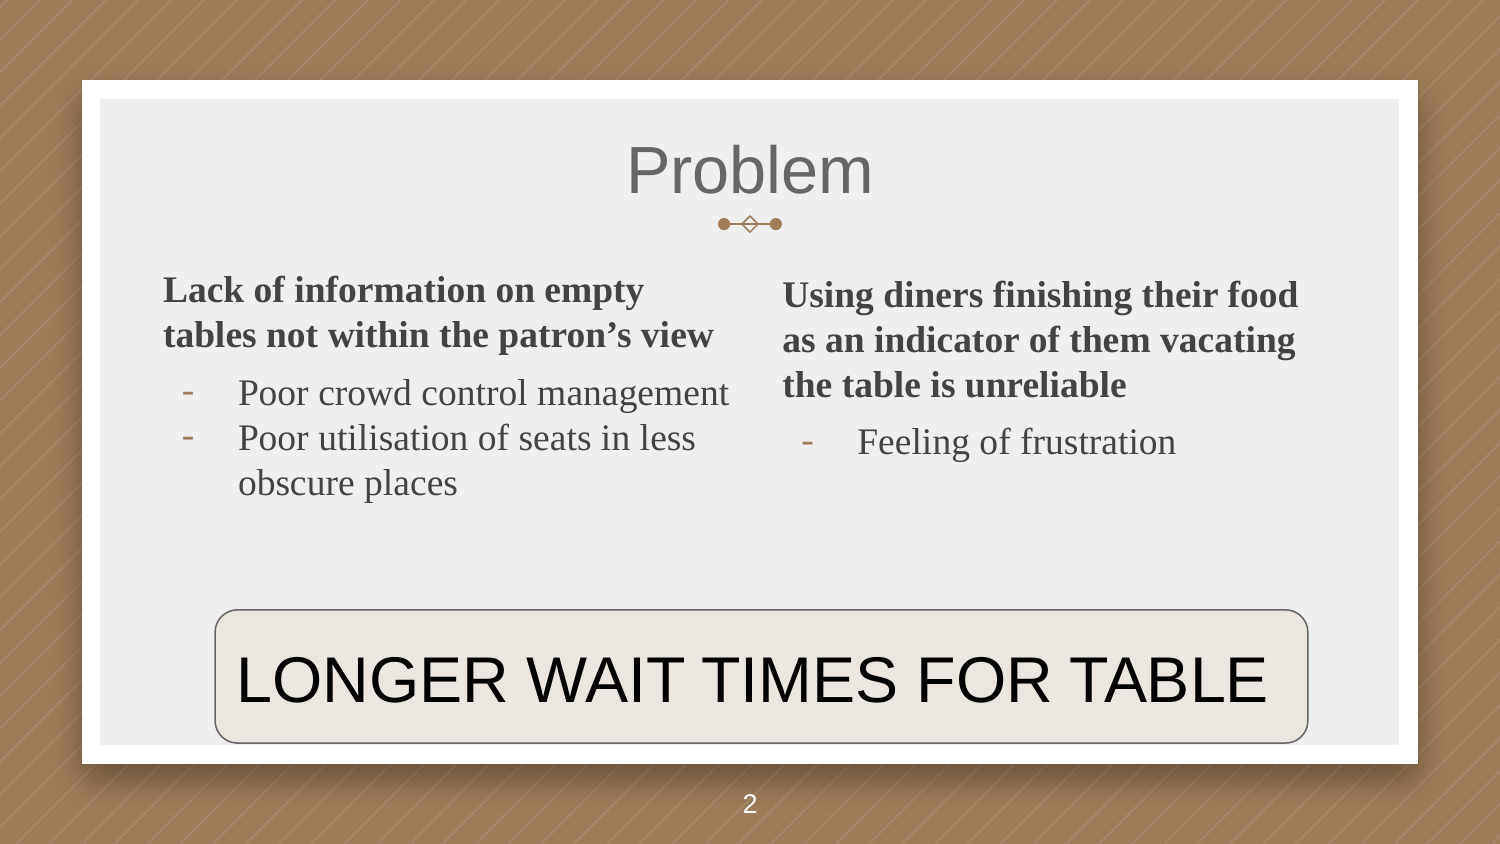

# Problem
Lack of information on empty tables not within the patron’s view
Poor crowd control management
Poor utilisation of seats in less obscure places
Using diners finishing their food as an indicator of them vacating the table is unreliable
Feeling of frustration
LONGER WAIT TIMES FOR TABLE
2